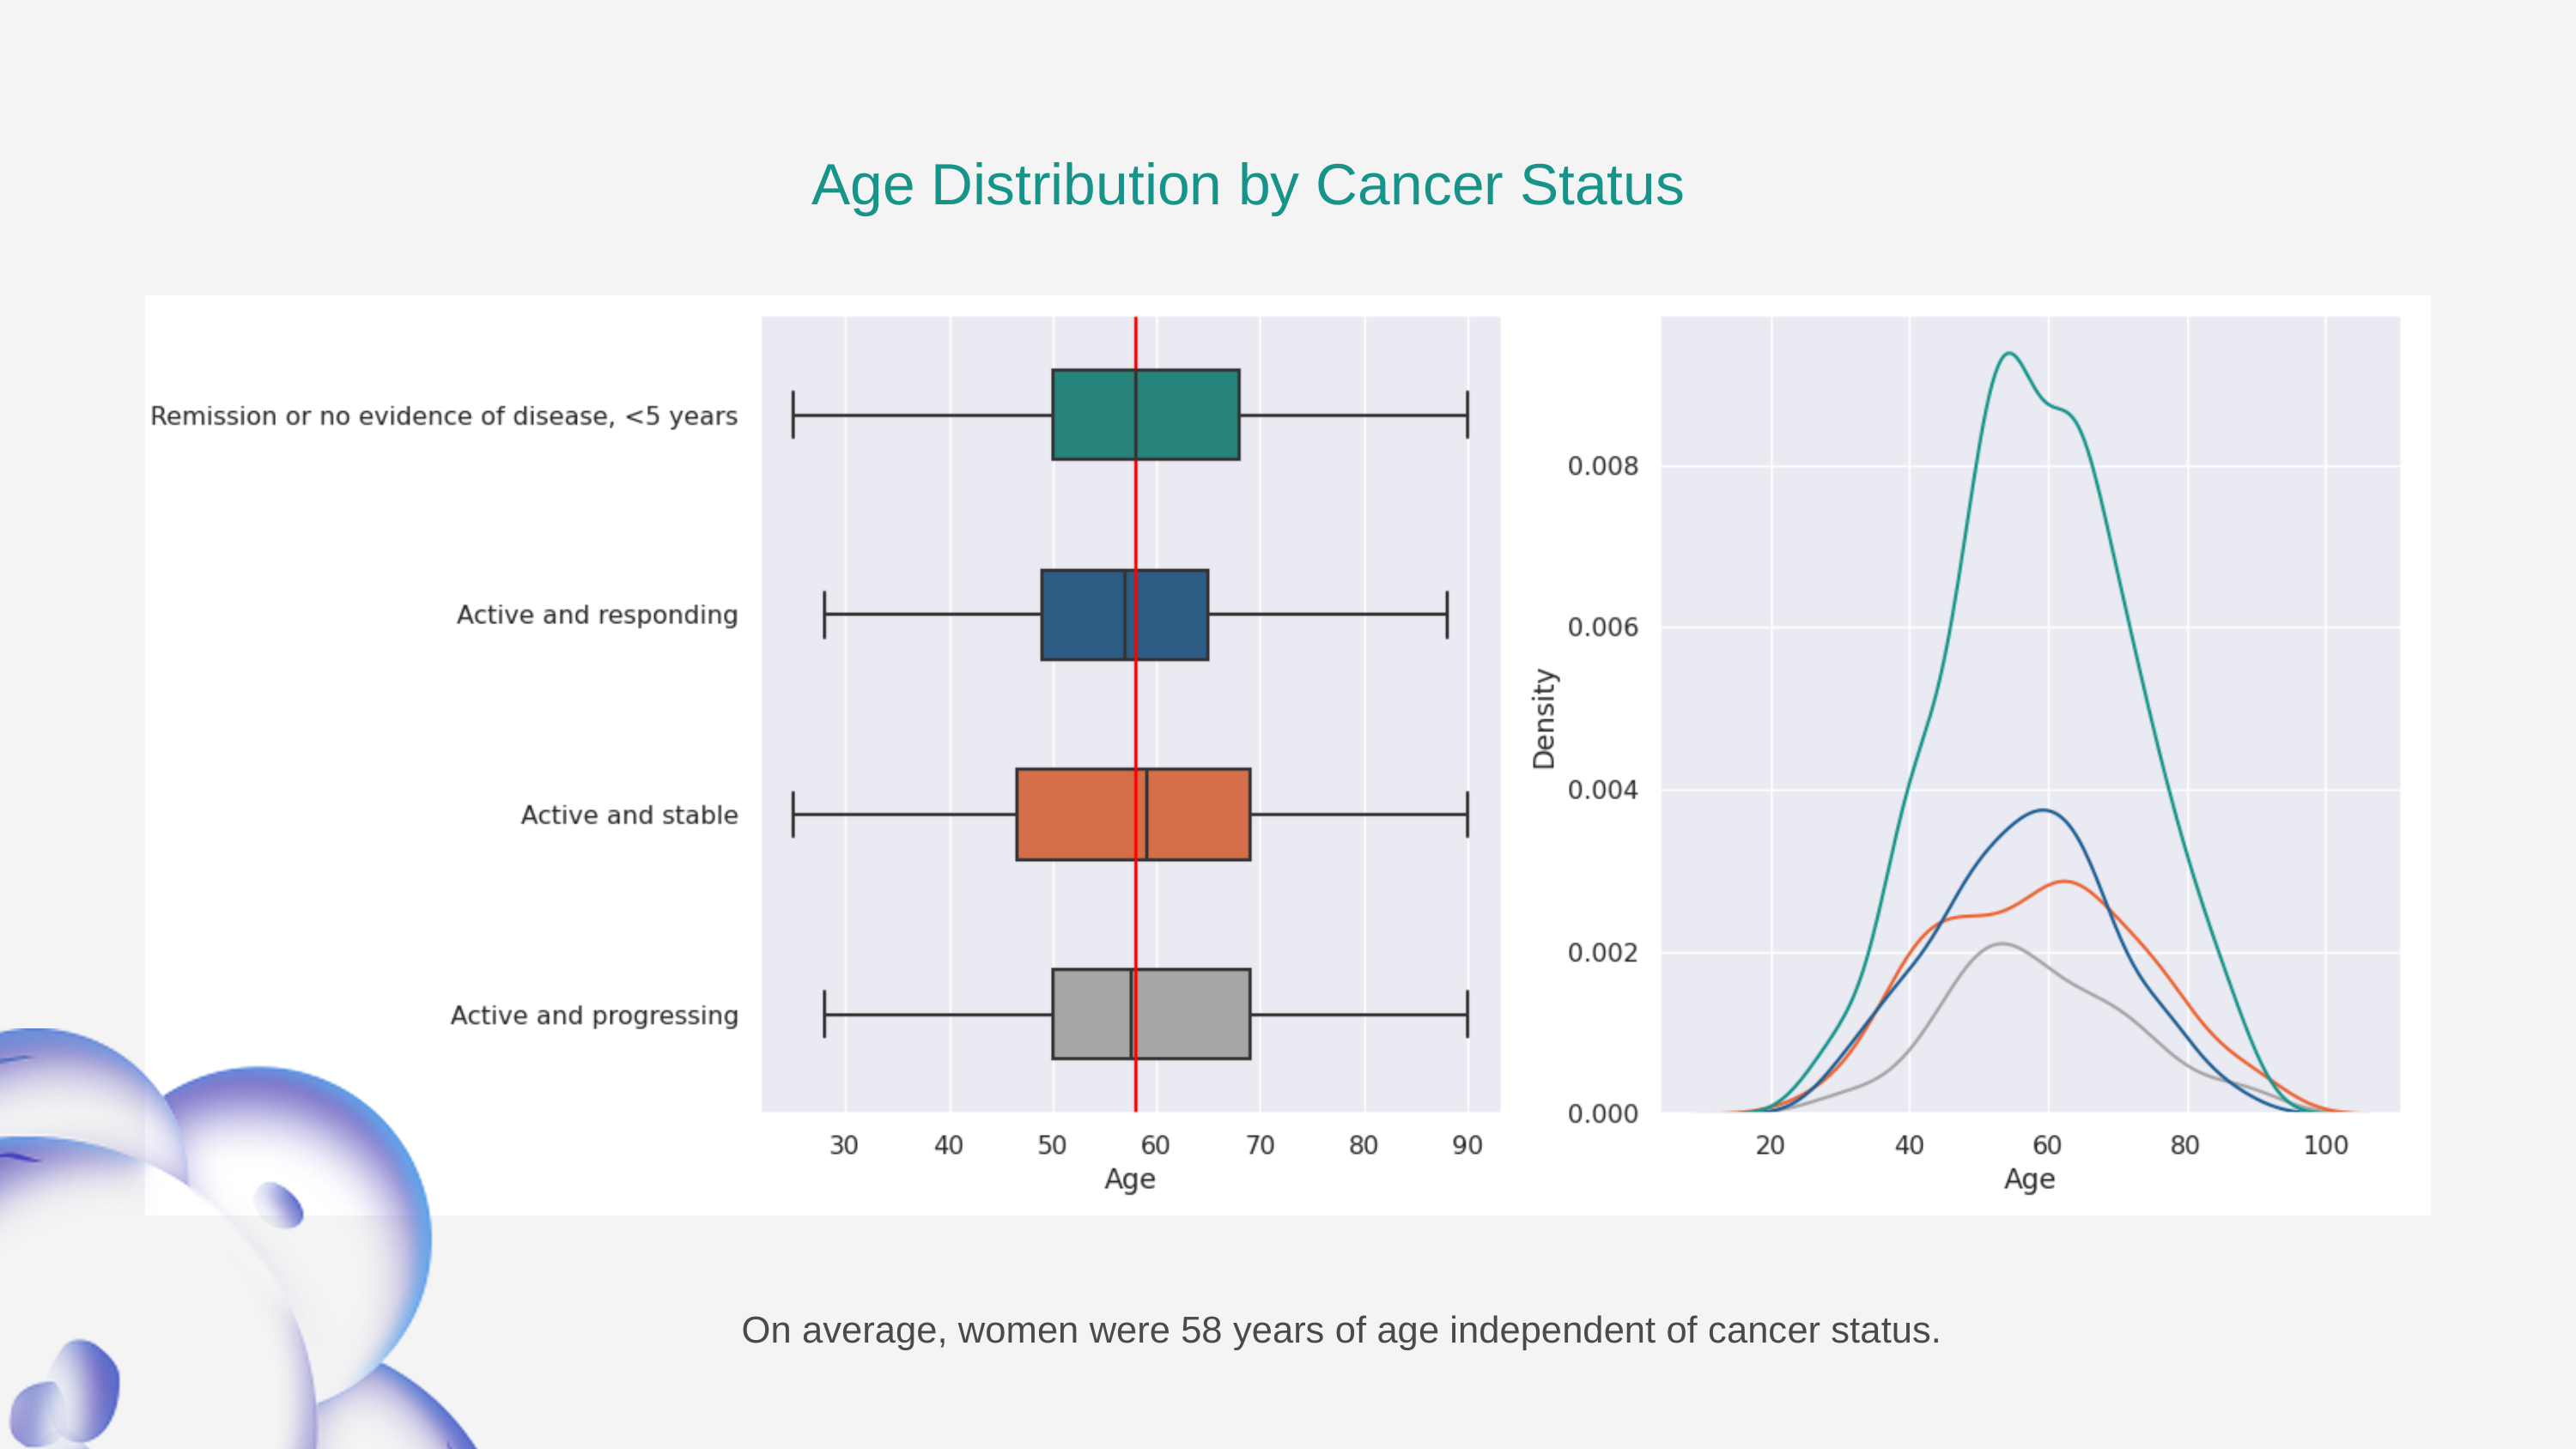

Age Distribution by Cancer Status

On average, women were 58 years of age independent of cancer status.